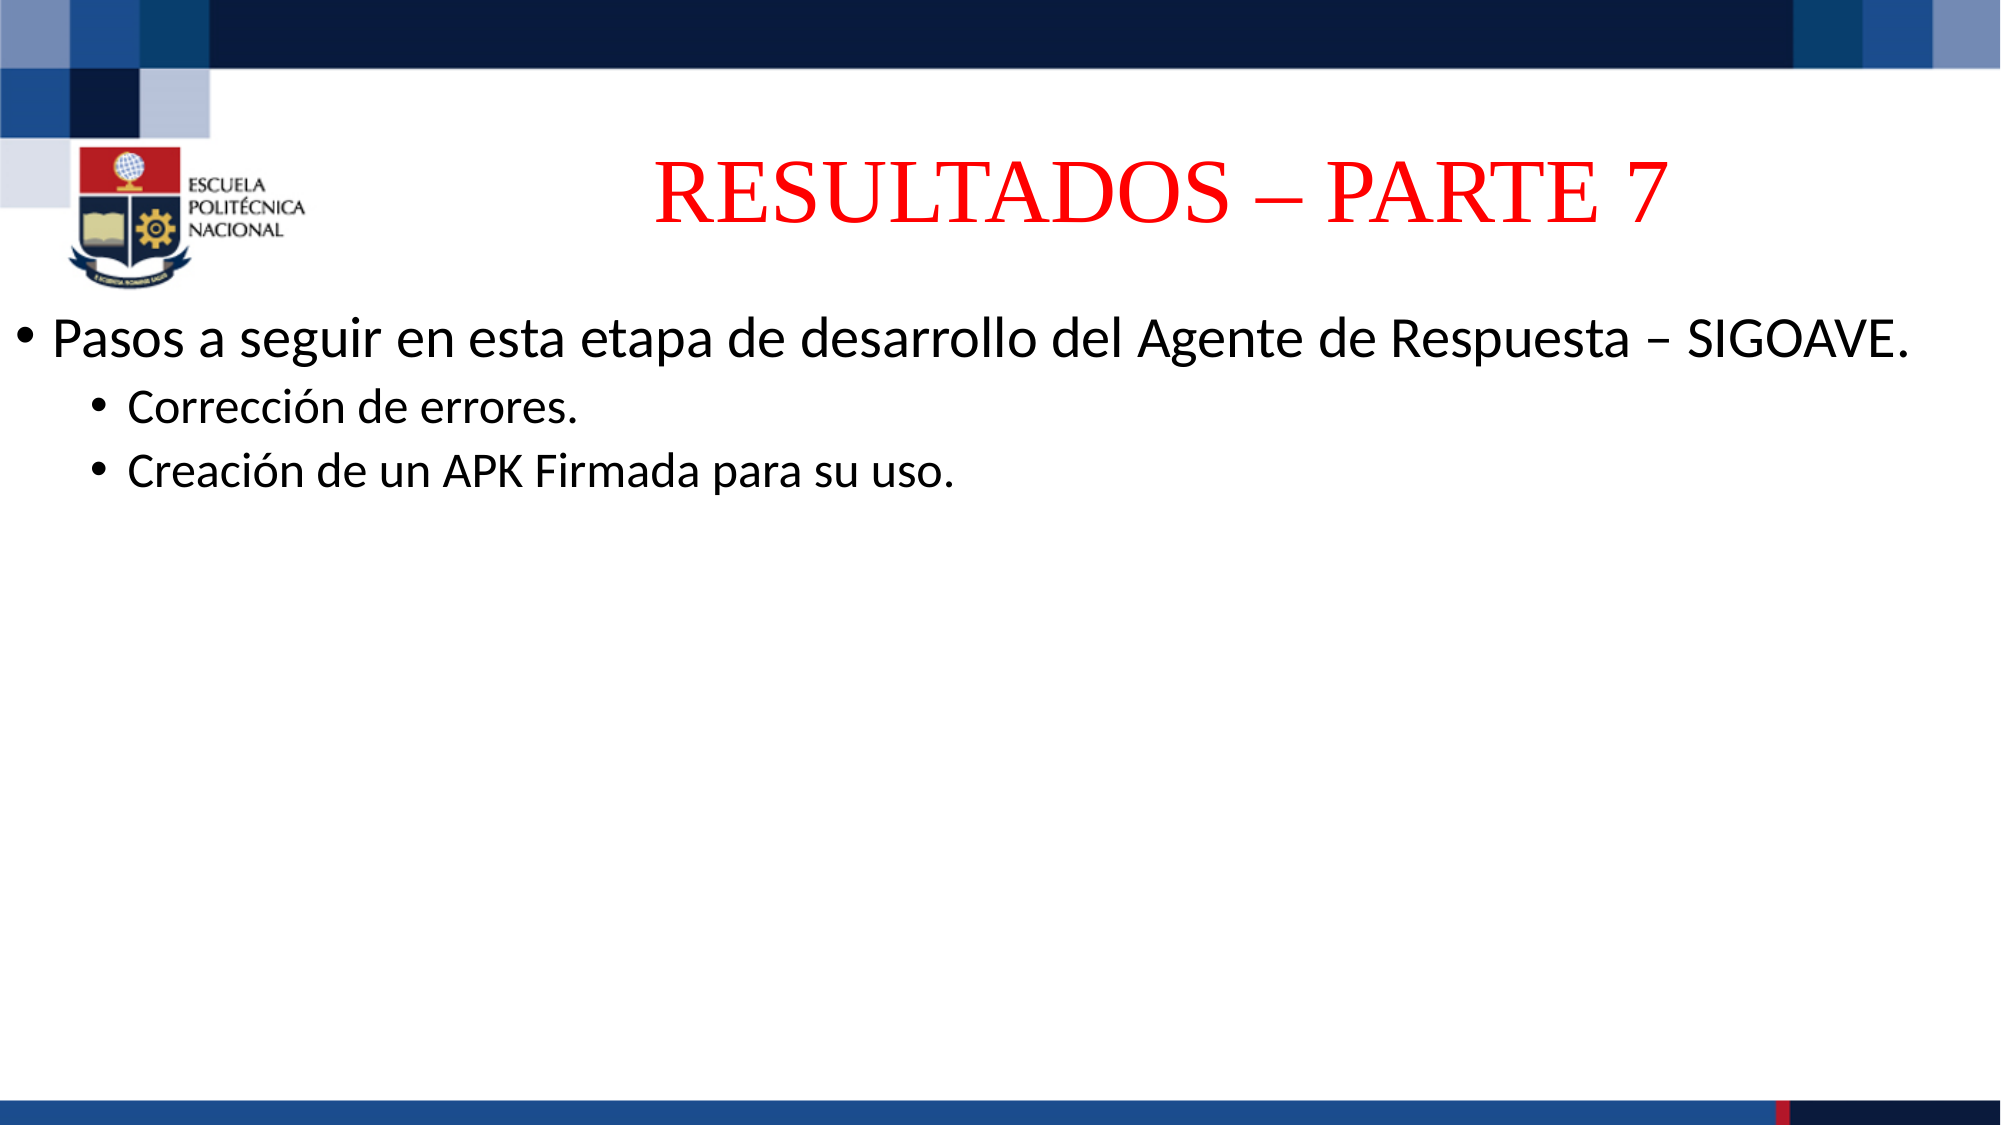

# RESULTADOS – PARTE 7
Pasos a seguir en esta etapa de desarrollo del Agente de Respuesta – SIGOAVE.
Corrección de errores.
Creación de un APK Firmada para su uso.